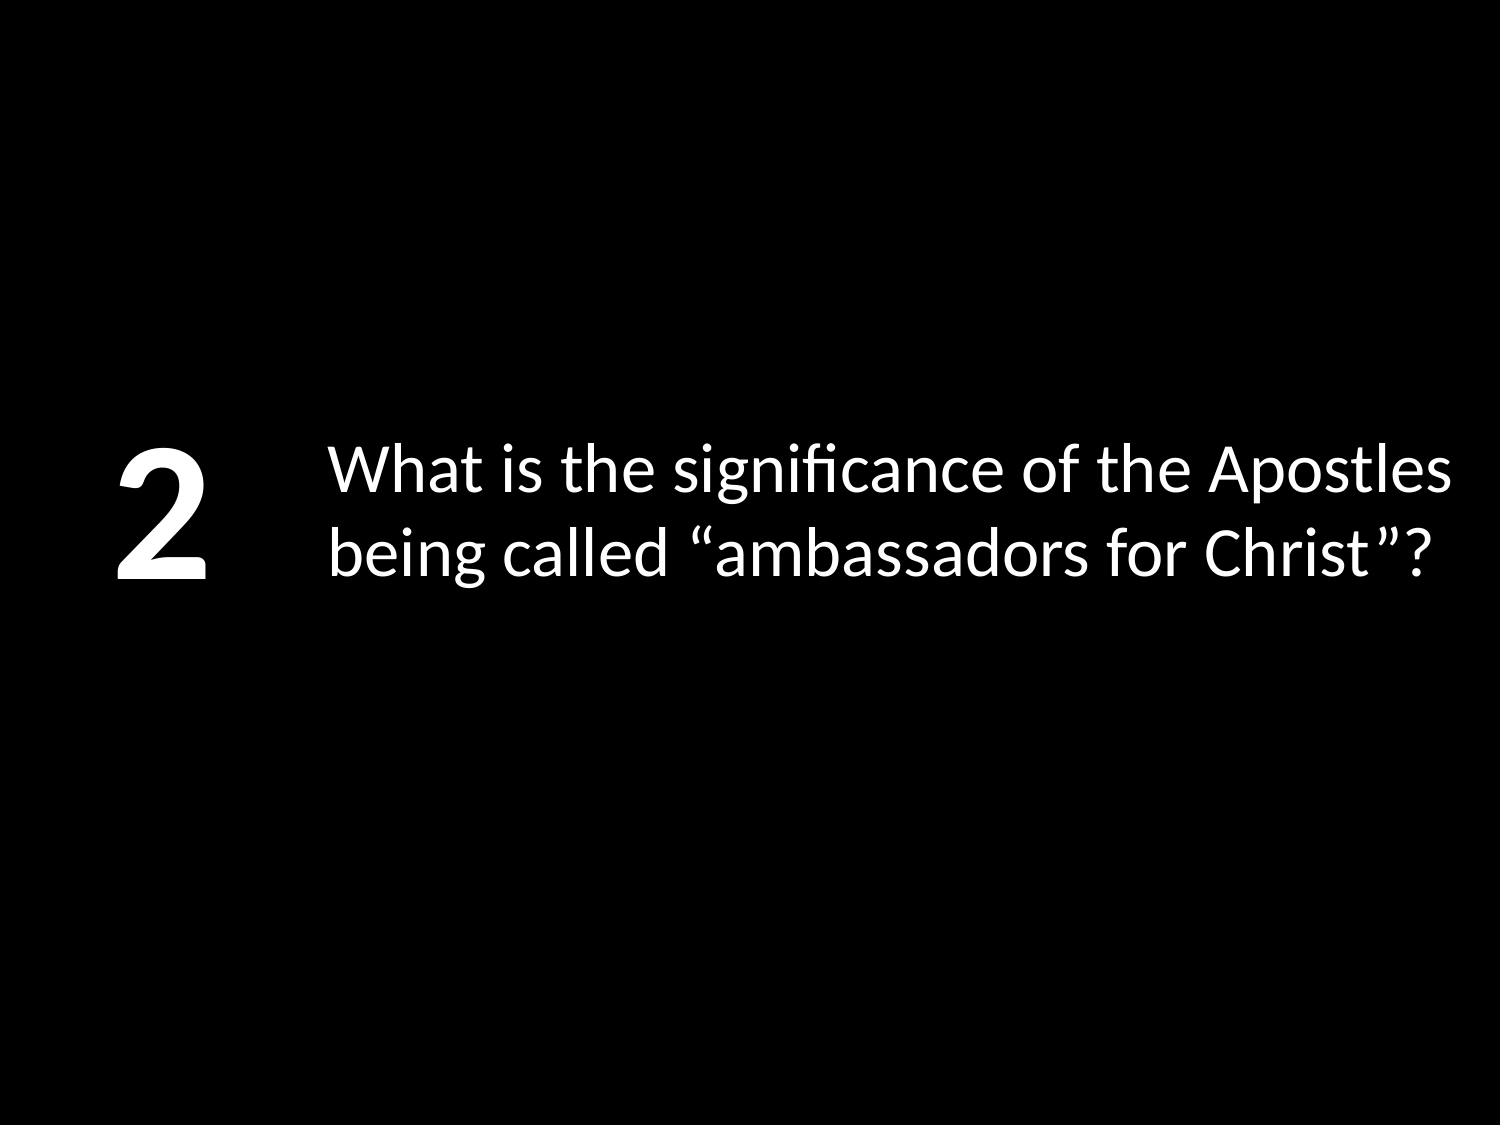

2
# What is the significance of the Apostles being called “ambassadors for Christ”?